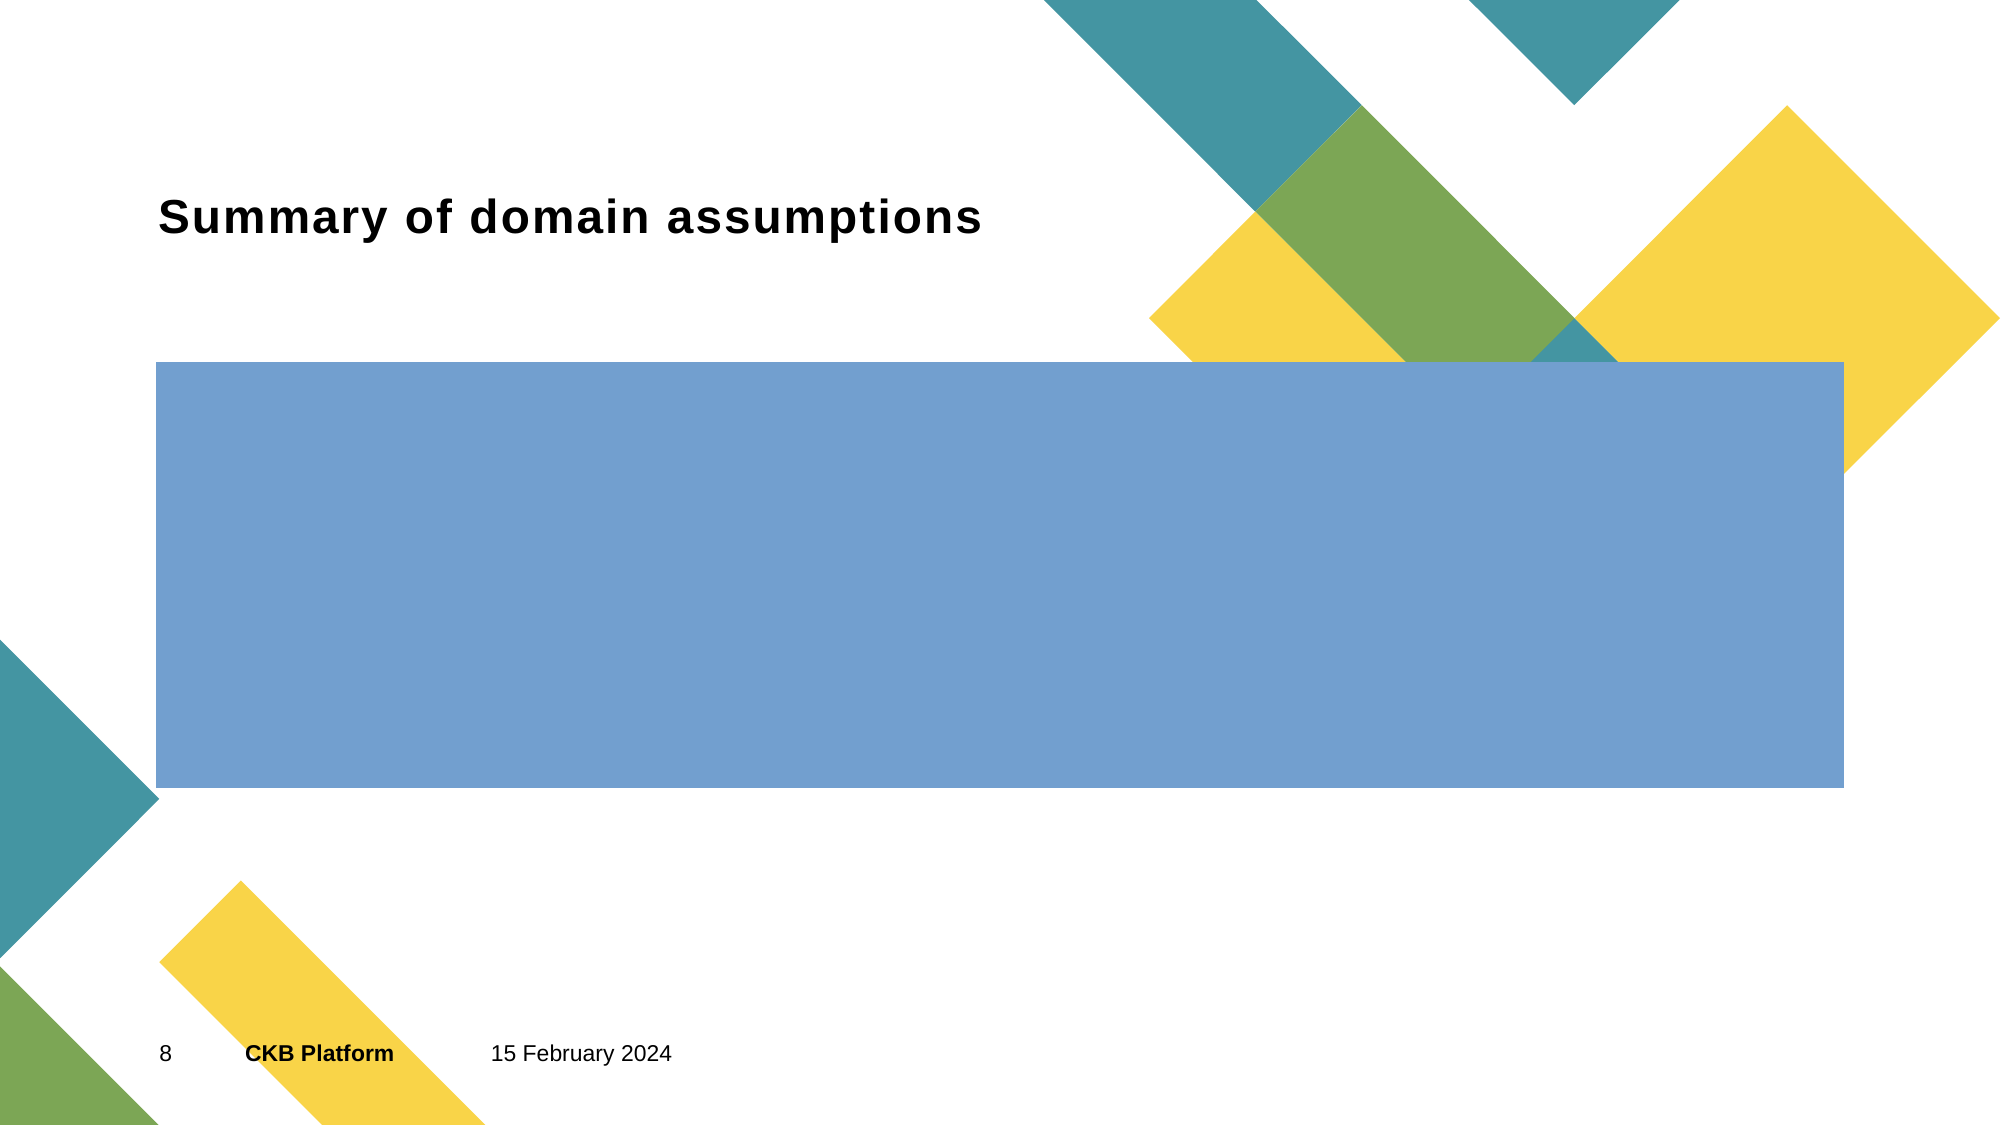

# Summary of domain assumptions
The users behave correctly
All the systems external to the software (GitHub, mail provider, static analysis tool…) work correctly and are reliable
8
CKB Platform
15 February 2024